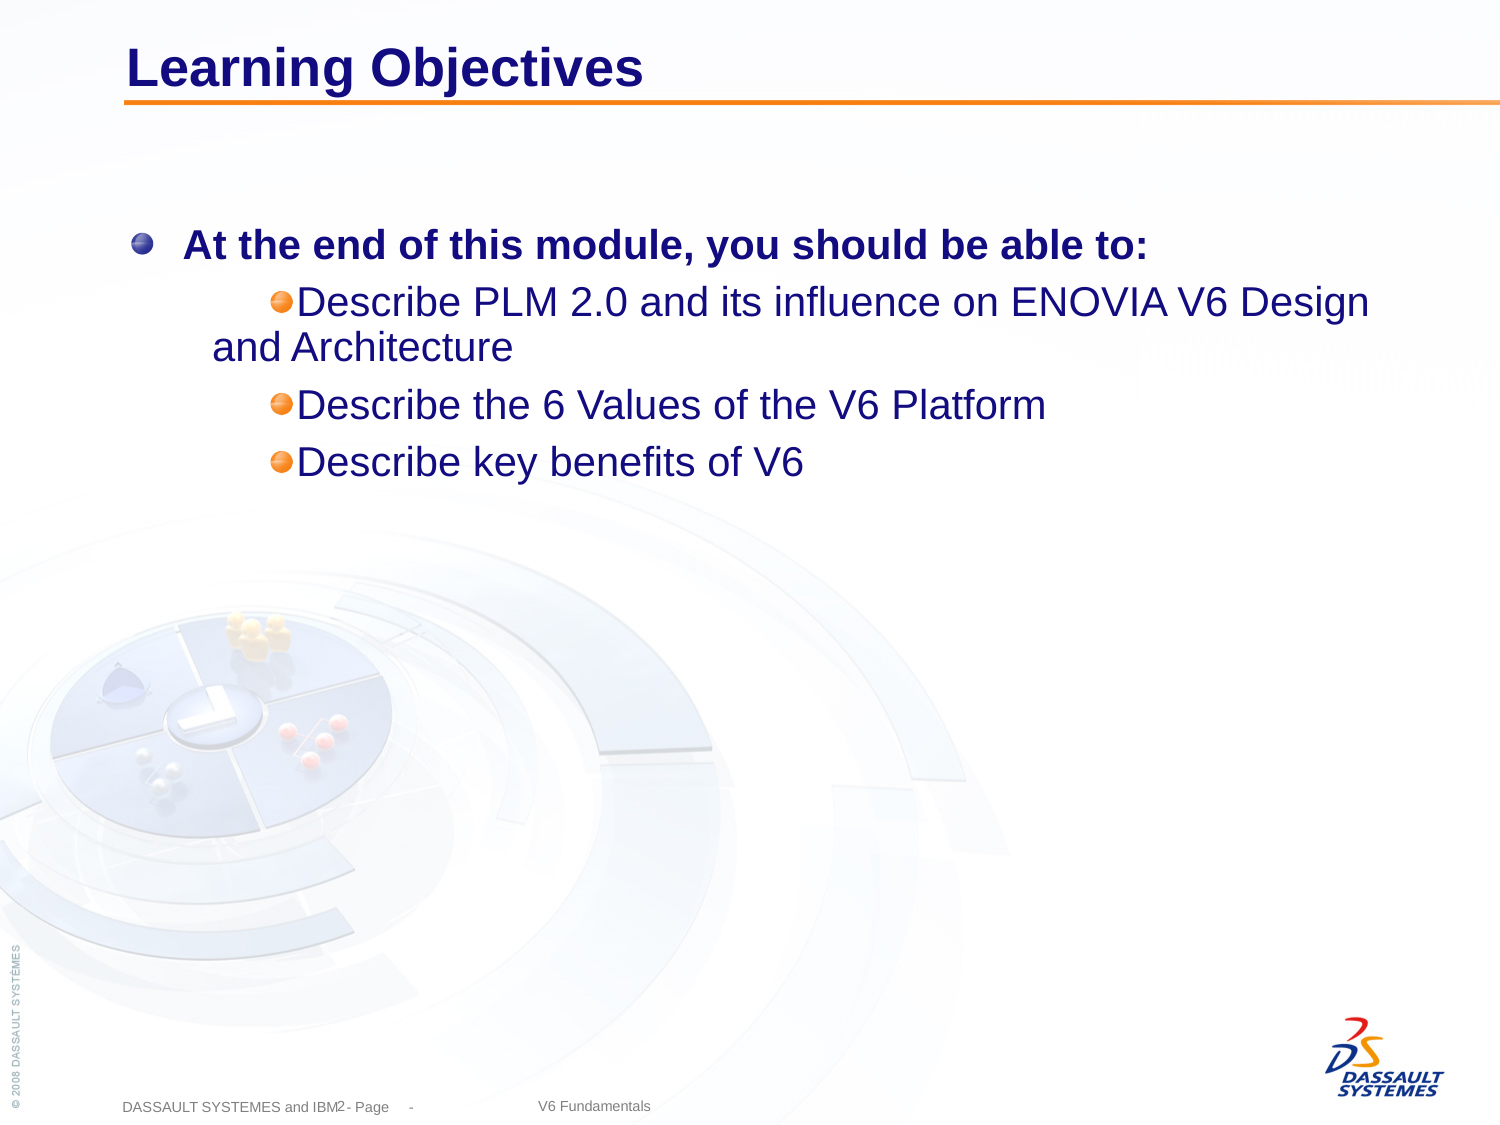

# Learning Objectives
At the end of this module, you should be able to:
Describe PLM 2.0 and its influence on ENOVIA V6 Design and Architecture
Describe the 6 Values of the V6 Platform
Describe key benefits of V6